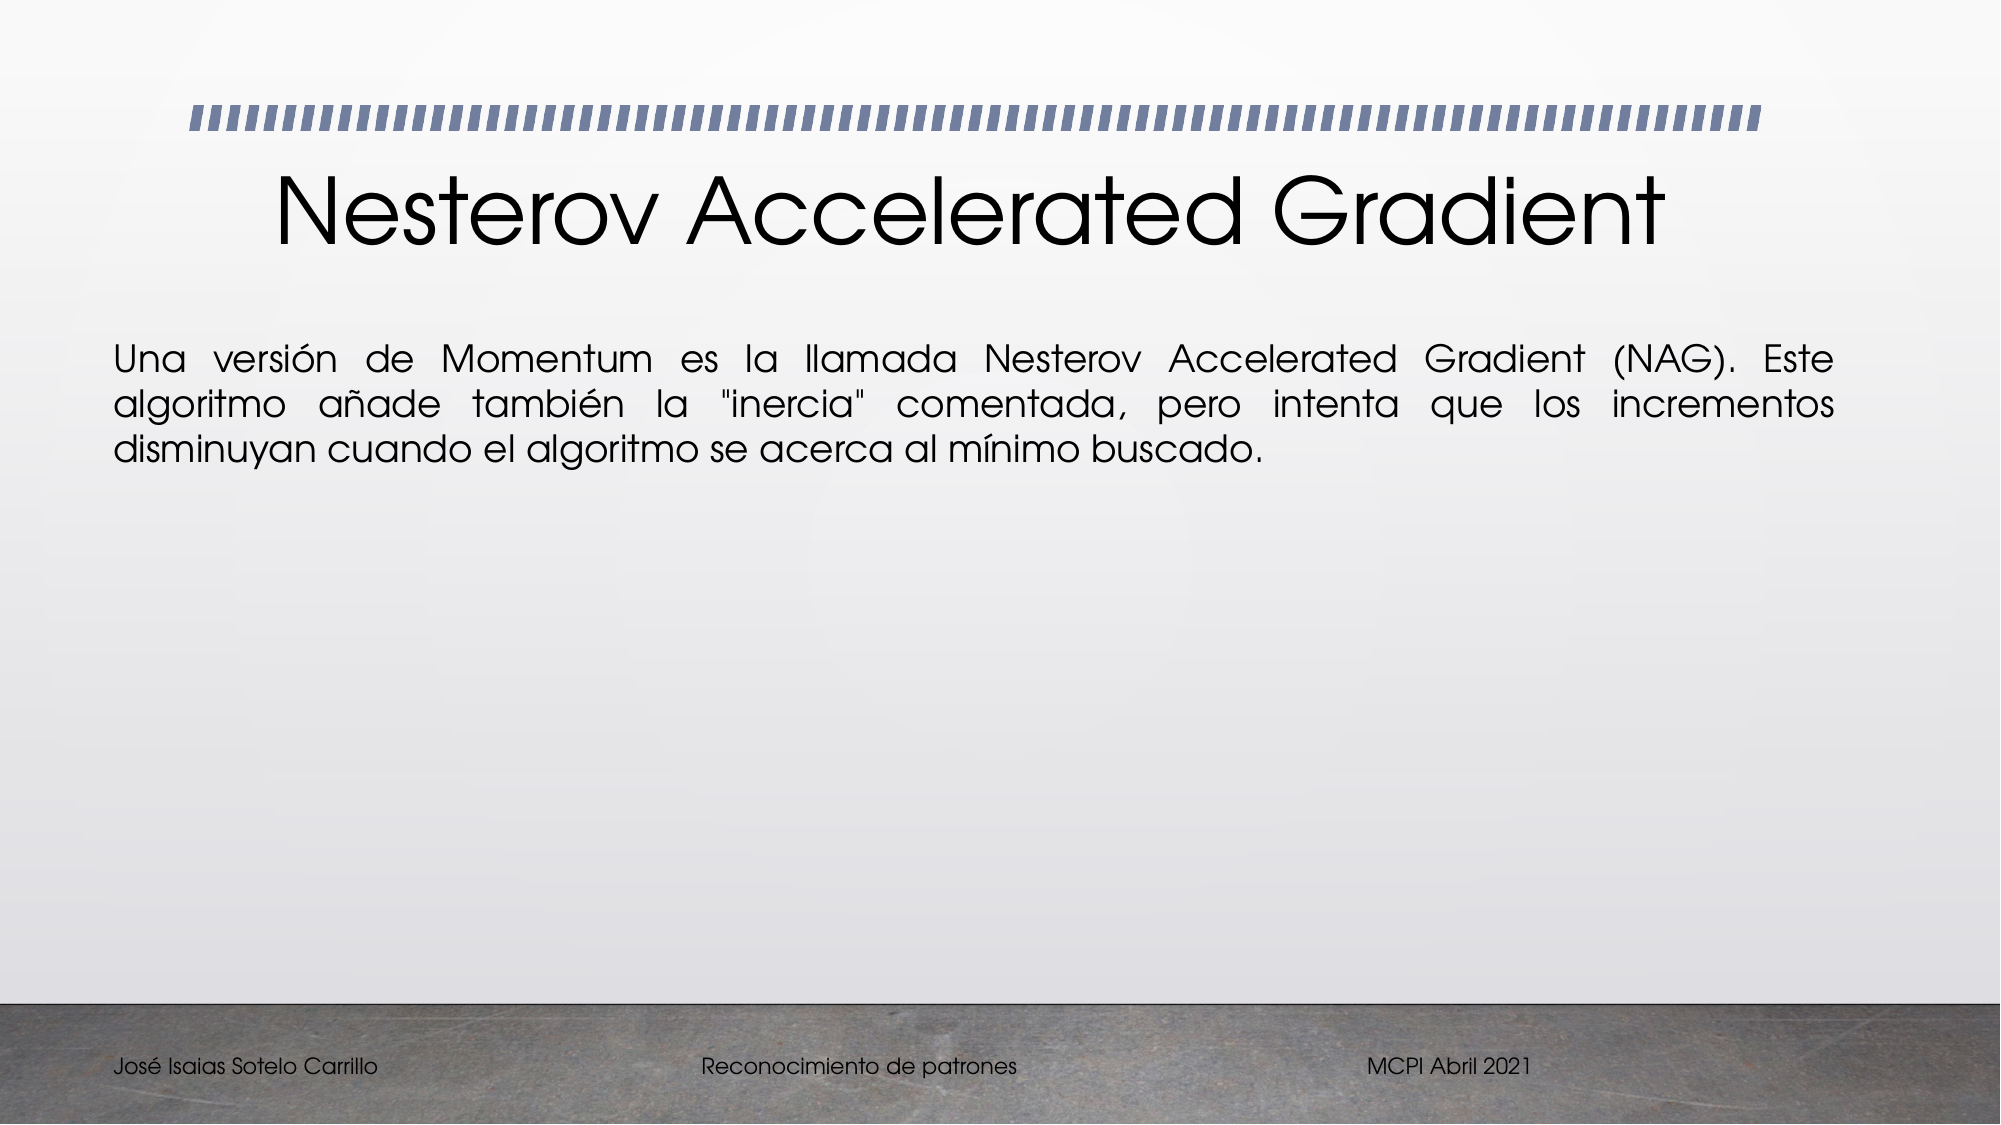

# Nesterov Accelerated Gradient
Una versión de Momentum es la llamada Nesterov Accelerated Gradient (NAG). Este algoritmo añade también la "inercia" comentada, pero intenta que los incrementos disminuyan cuando el algoritmo se acerca al mínimo buscado.
José Isaias Sotelo Carrillo
MCPI Abril 2021
Reconocimiento de patrones